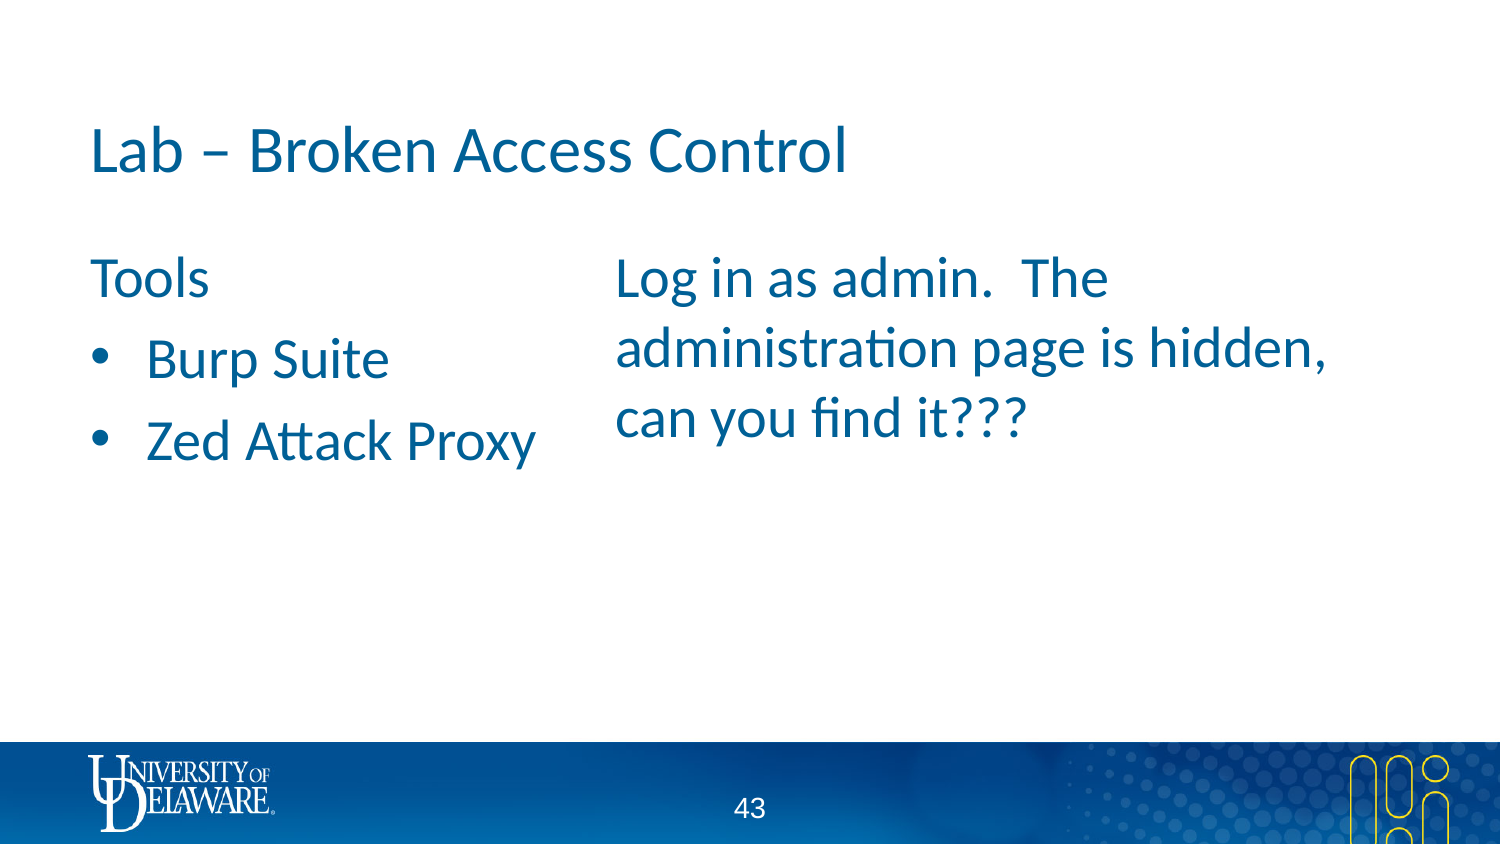

# Lab – Broken Access Control
Tools
Burp Suite
Zed Attack Proxy

Log in as admin.  The administration page is hidden, can you find it???

43